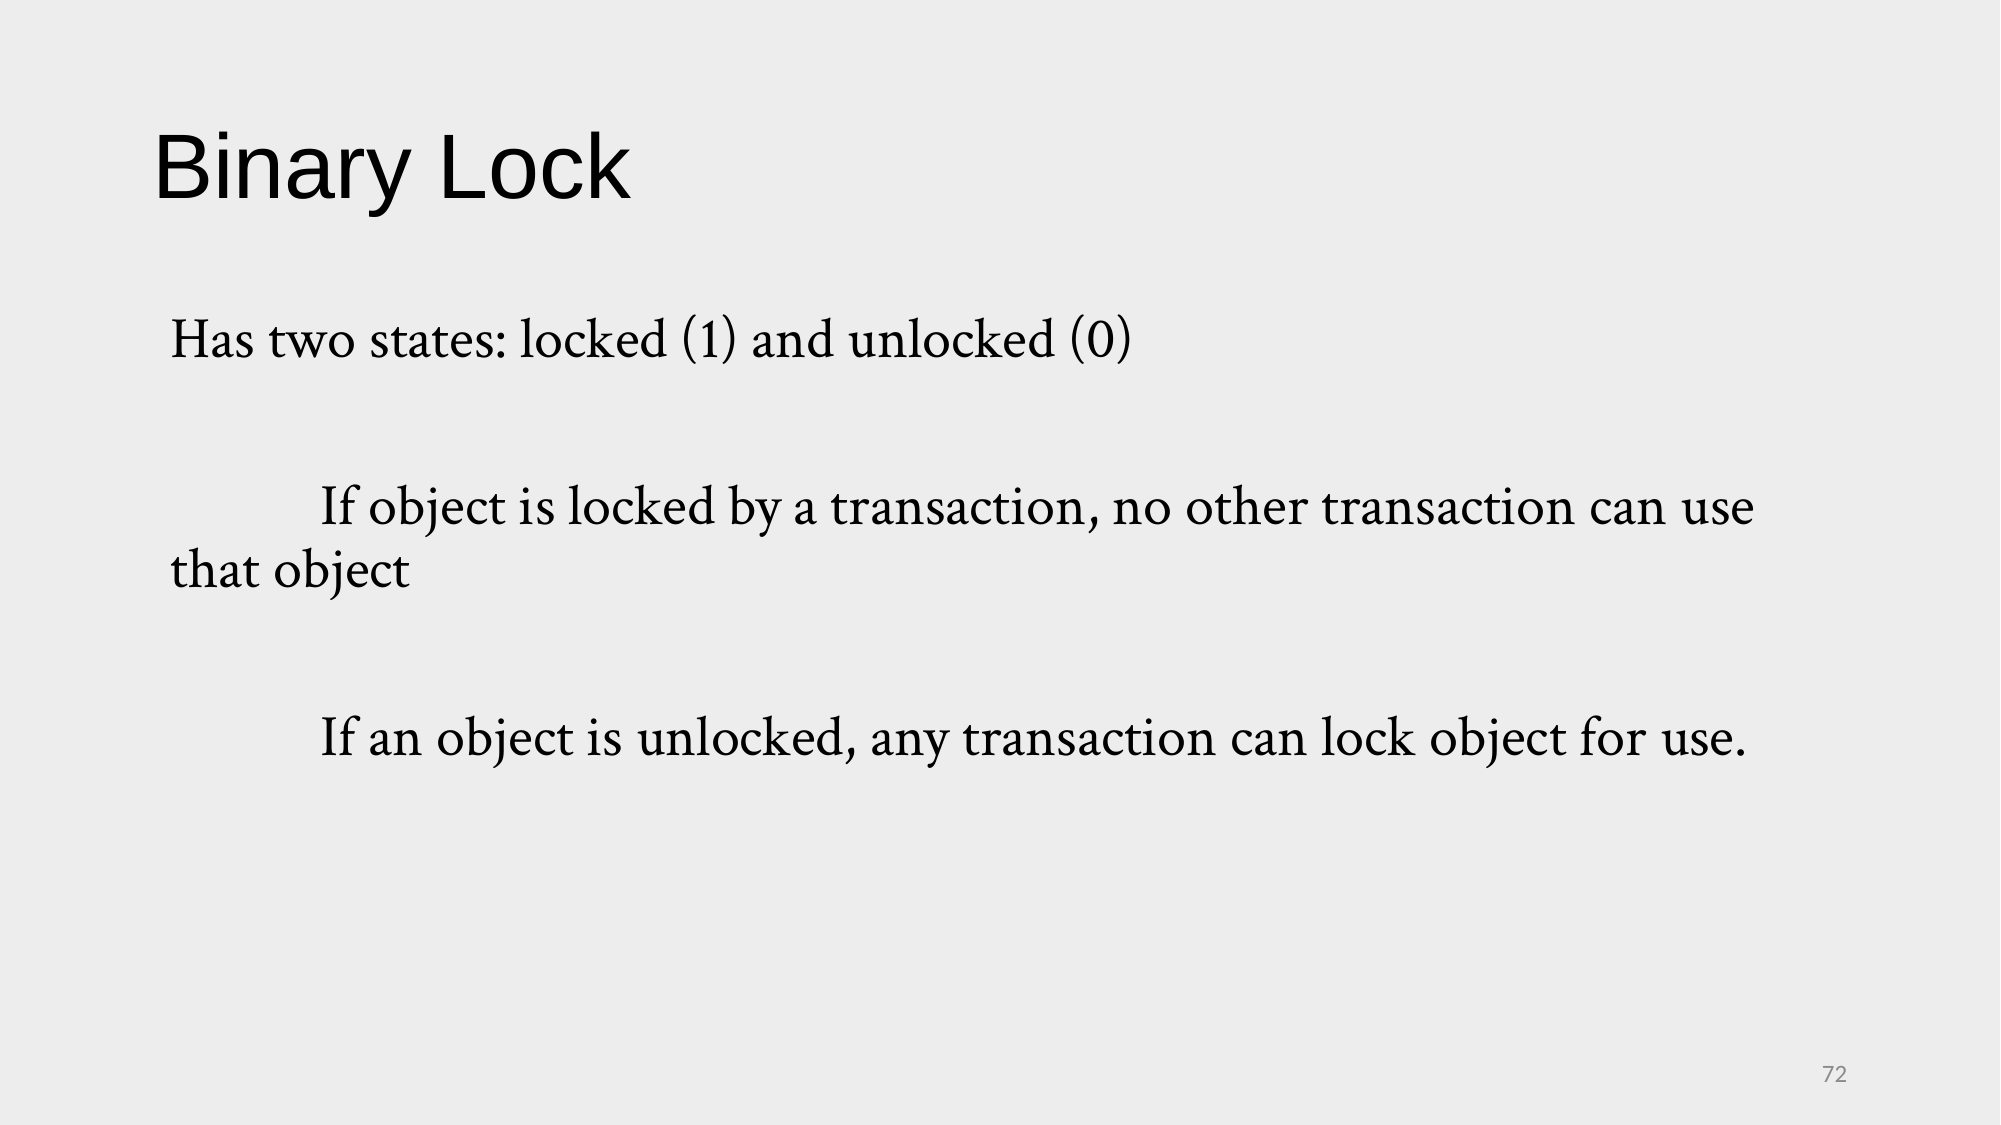

# Binary Lock
Has two states: locked (1) and unlocked (0)

	If object is locked by a transaction, no other transaction can use 	that object

	If an object is unlocked, any transaction can lock object for use.
72